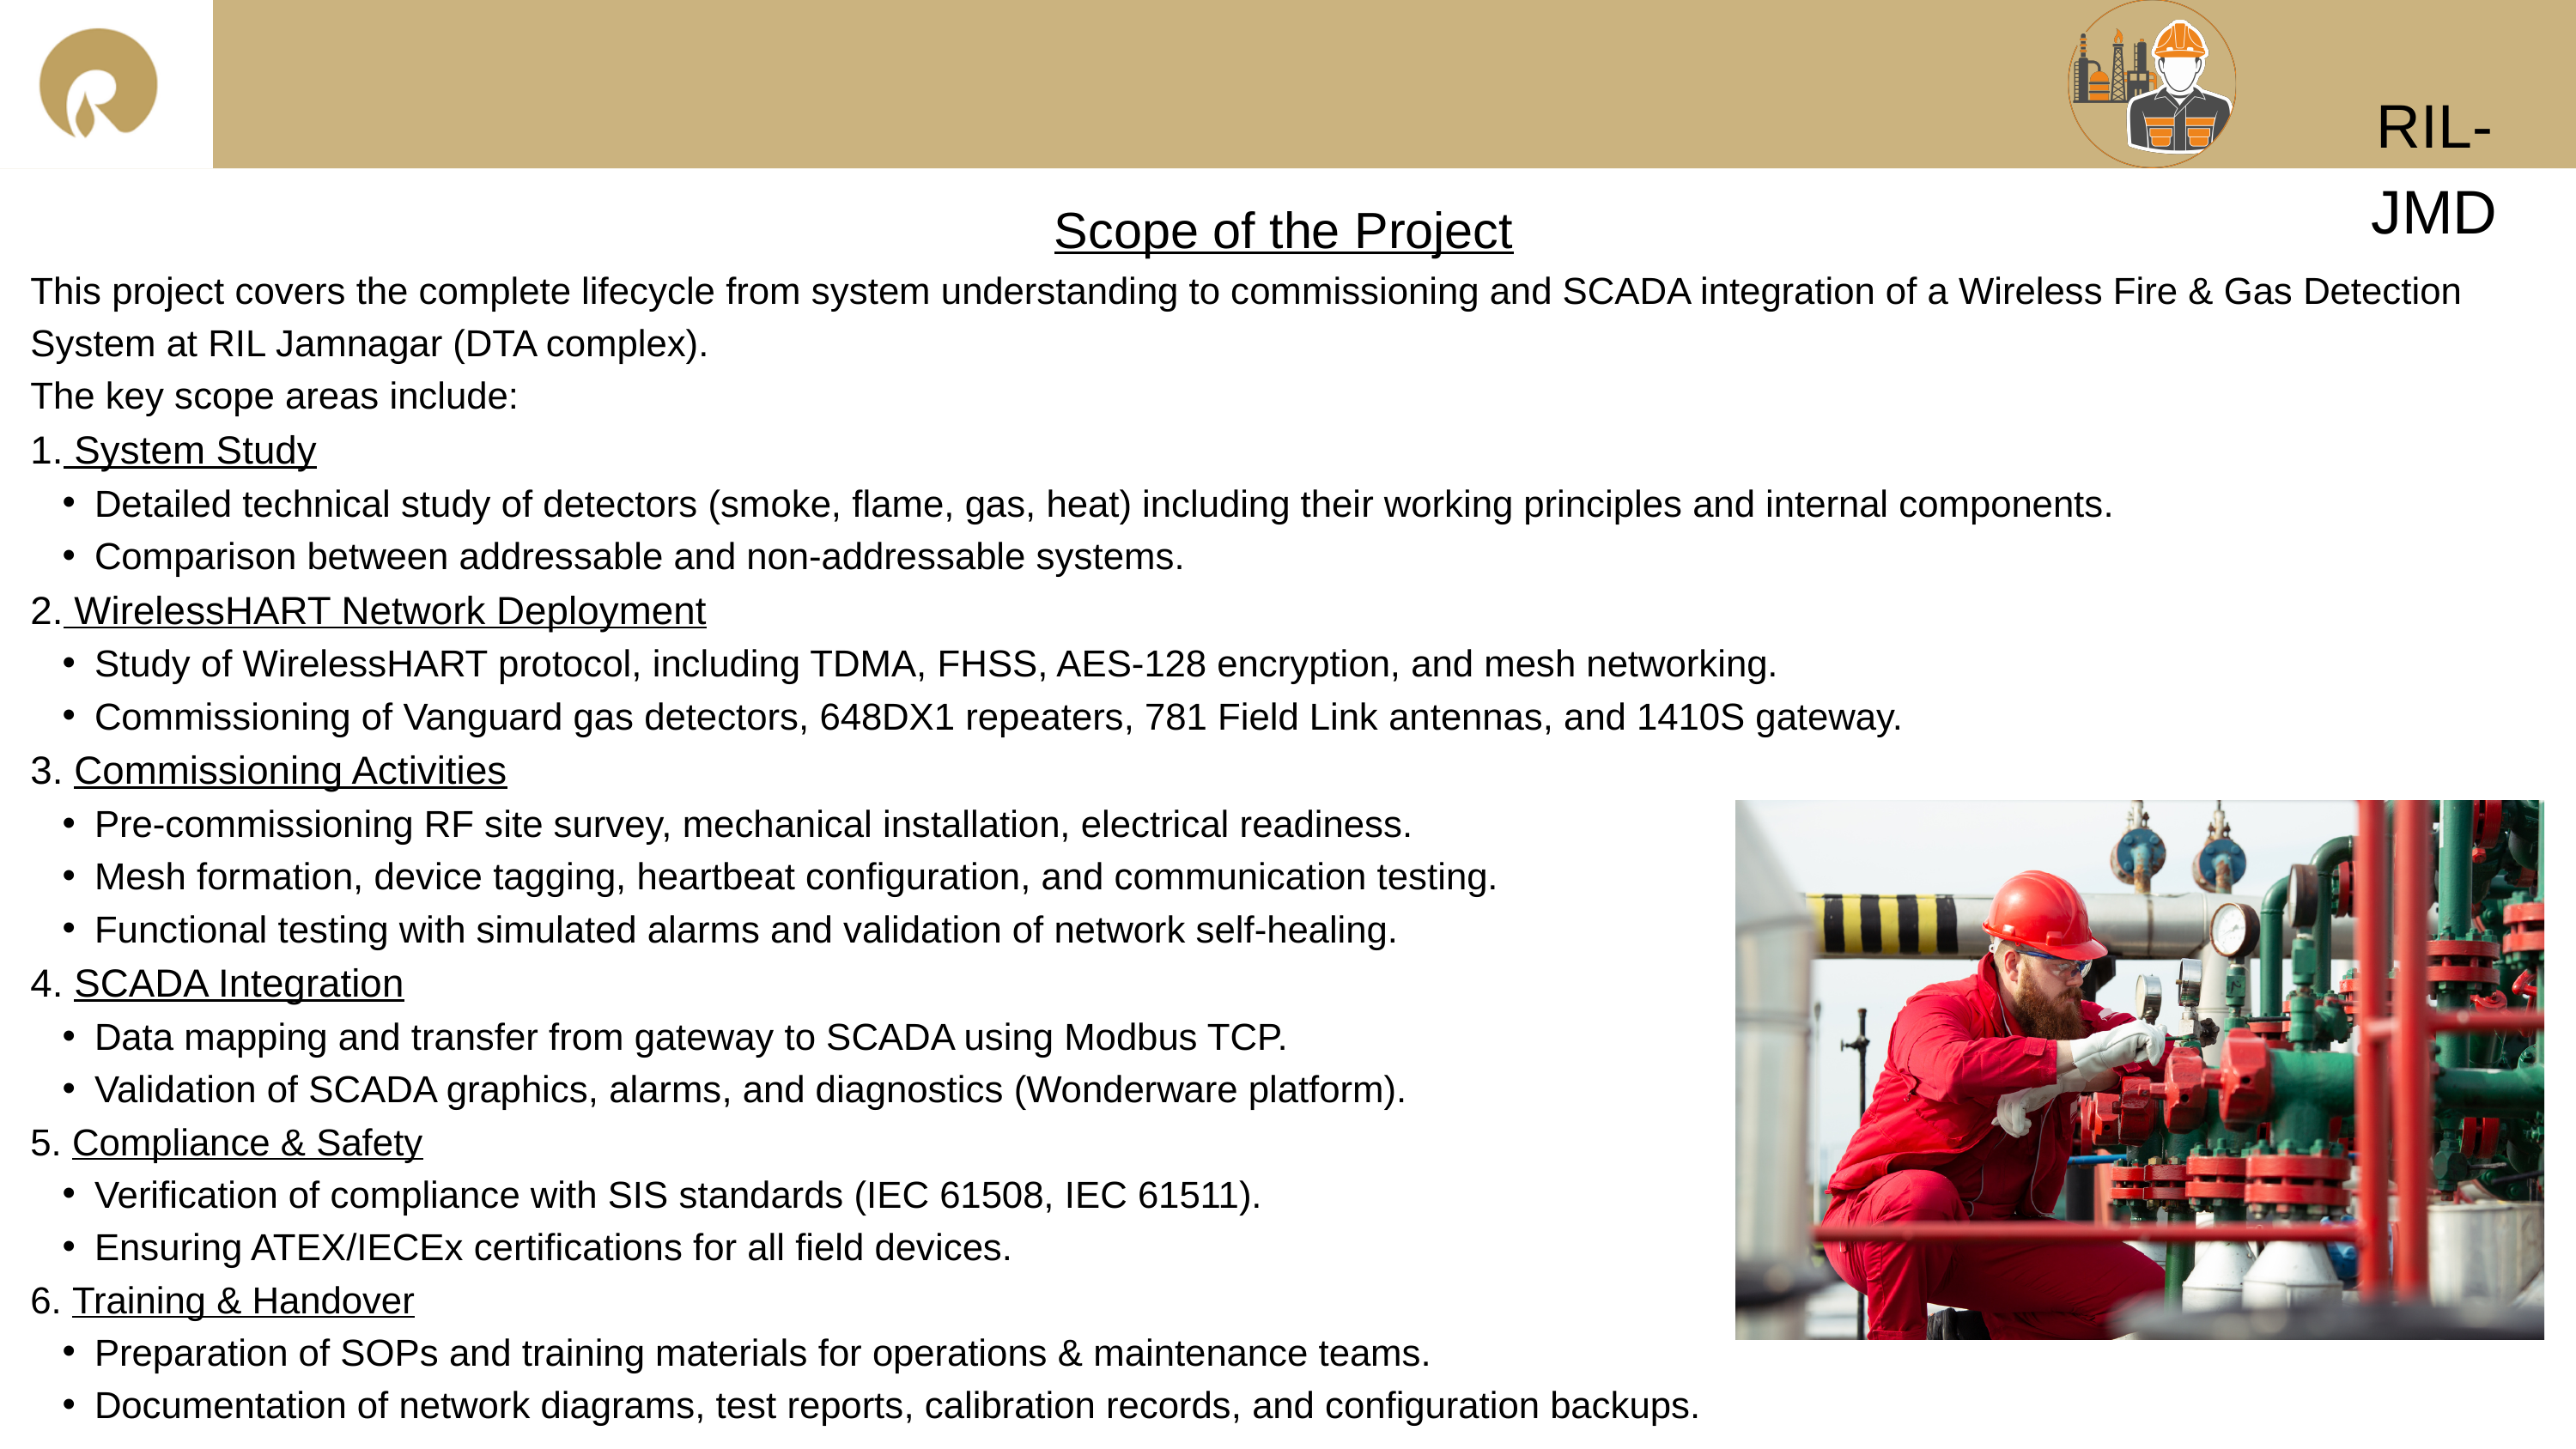

RIL-JMD
Scope of the Project
This project covers the complete lifecycle from system understanding to commissioning and SCADA integration of a Wireless Fire & Gas Detection System at RIL Jamnagar (DTA complex).
The key scope areas include:
1. System Study
Detailed technical study of detectors (smoke, flame, gas, heat) including their working principles and internal components.
Comparison between addressable and non-addressable systems.
2. WirelessHART Network Deployment
Study of WirelessHART protocol, including TDMA, FHSS, AES-128 encryption, and mesh networking.
Commissioning of Vanguard gas detectors, 648DX1 repeaters, 781 Field Link antennas, and 1410S gateway.
3. Commissioning Activities
Pre-commissioning RF site survey, mechanical installation, electrical readiness.
Mesh formation, device tagging, heartbeat configuration, and communication testing.
Functional testing with simulated alarms and validation of network self-healing.
4. SCADA Integration
Data mapping and transfer from gateway to SCADA using Modbus TCP.
Validation of SCADA graphics, alarms, and diagnostics (Wonderware platform).
5. Compliance & Safety
Verification of compliance with SIS standards (IEC 61508, IEC 61511).
Ensuring ATEX/IECEx certifications for all field devices.
6. Training & Handover
Preparation of SOPs and training materials for operations & maintenance teams.
Documentation of network diagrams, test reports, calibration records, and configuration backups.